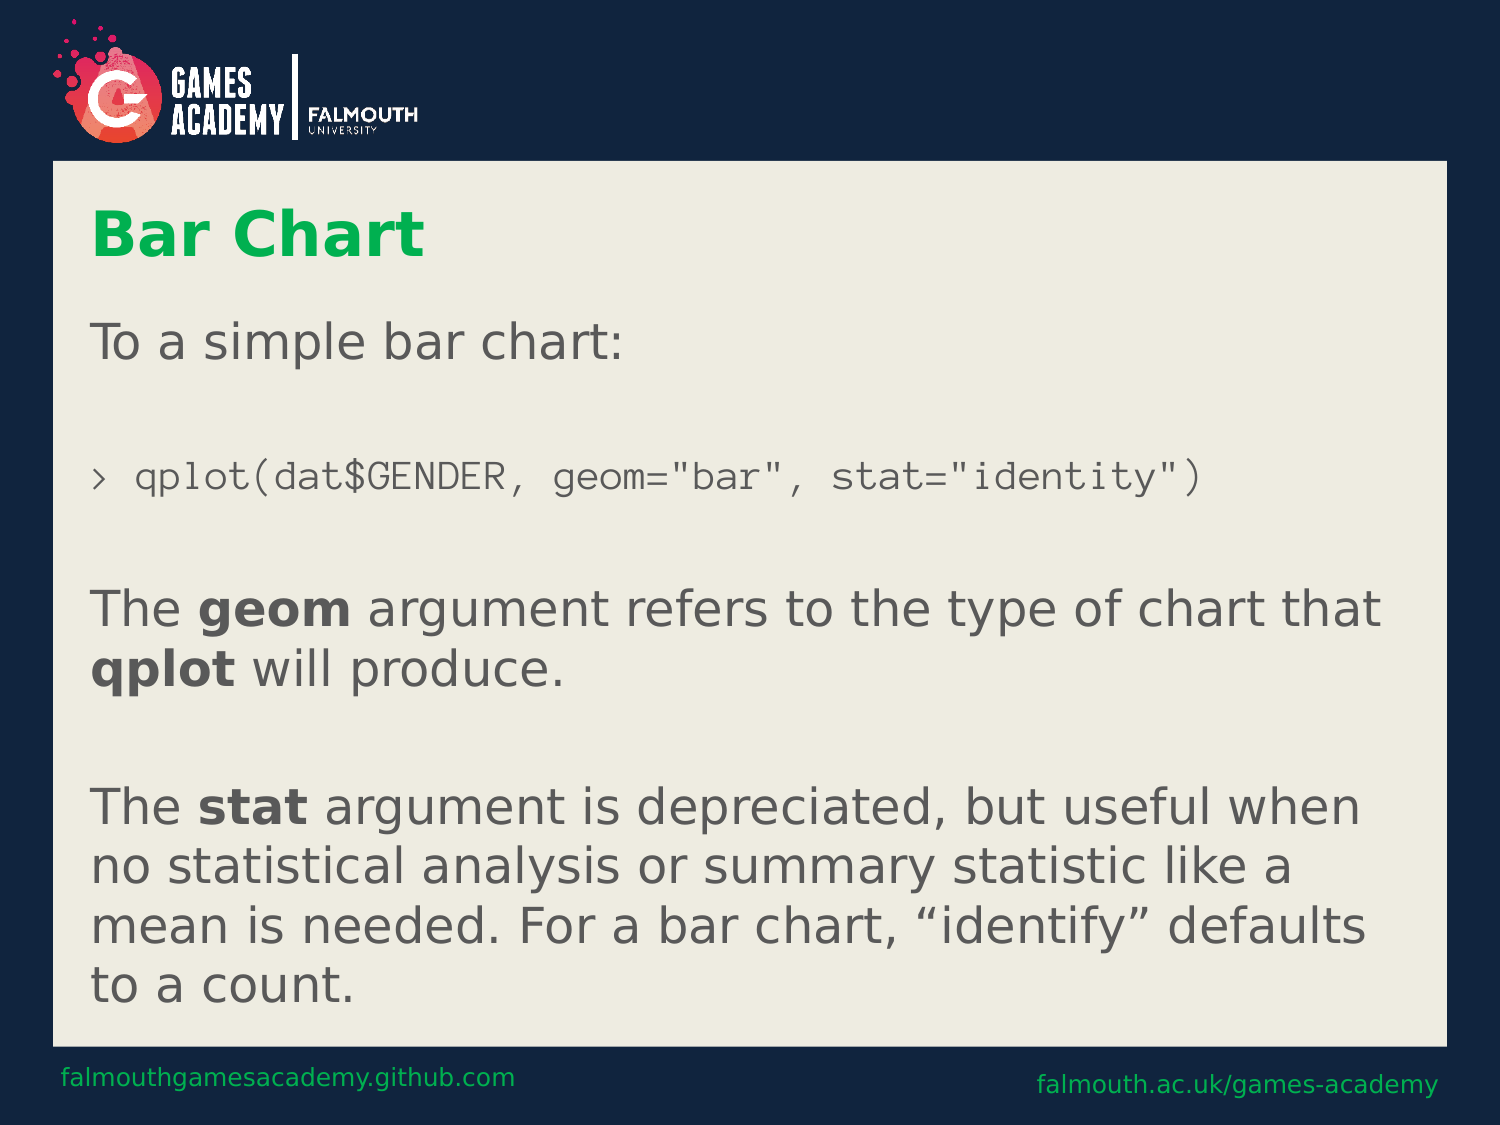

# Bar Chart
To a simple bar chart:

> qplot(dat$GENDER, geom="bar", stat="identity")

The geom argument refers to the type of chart that qplot will produce.

The stat argument is depreciated, but useful when no statistical analysis or summary statistic like a mean is needed. For a bar chart, “identify” defaults to a count.